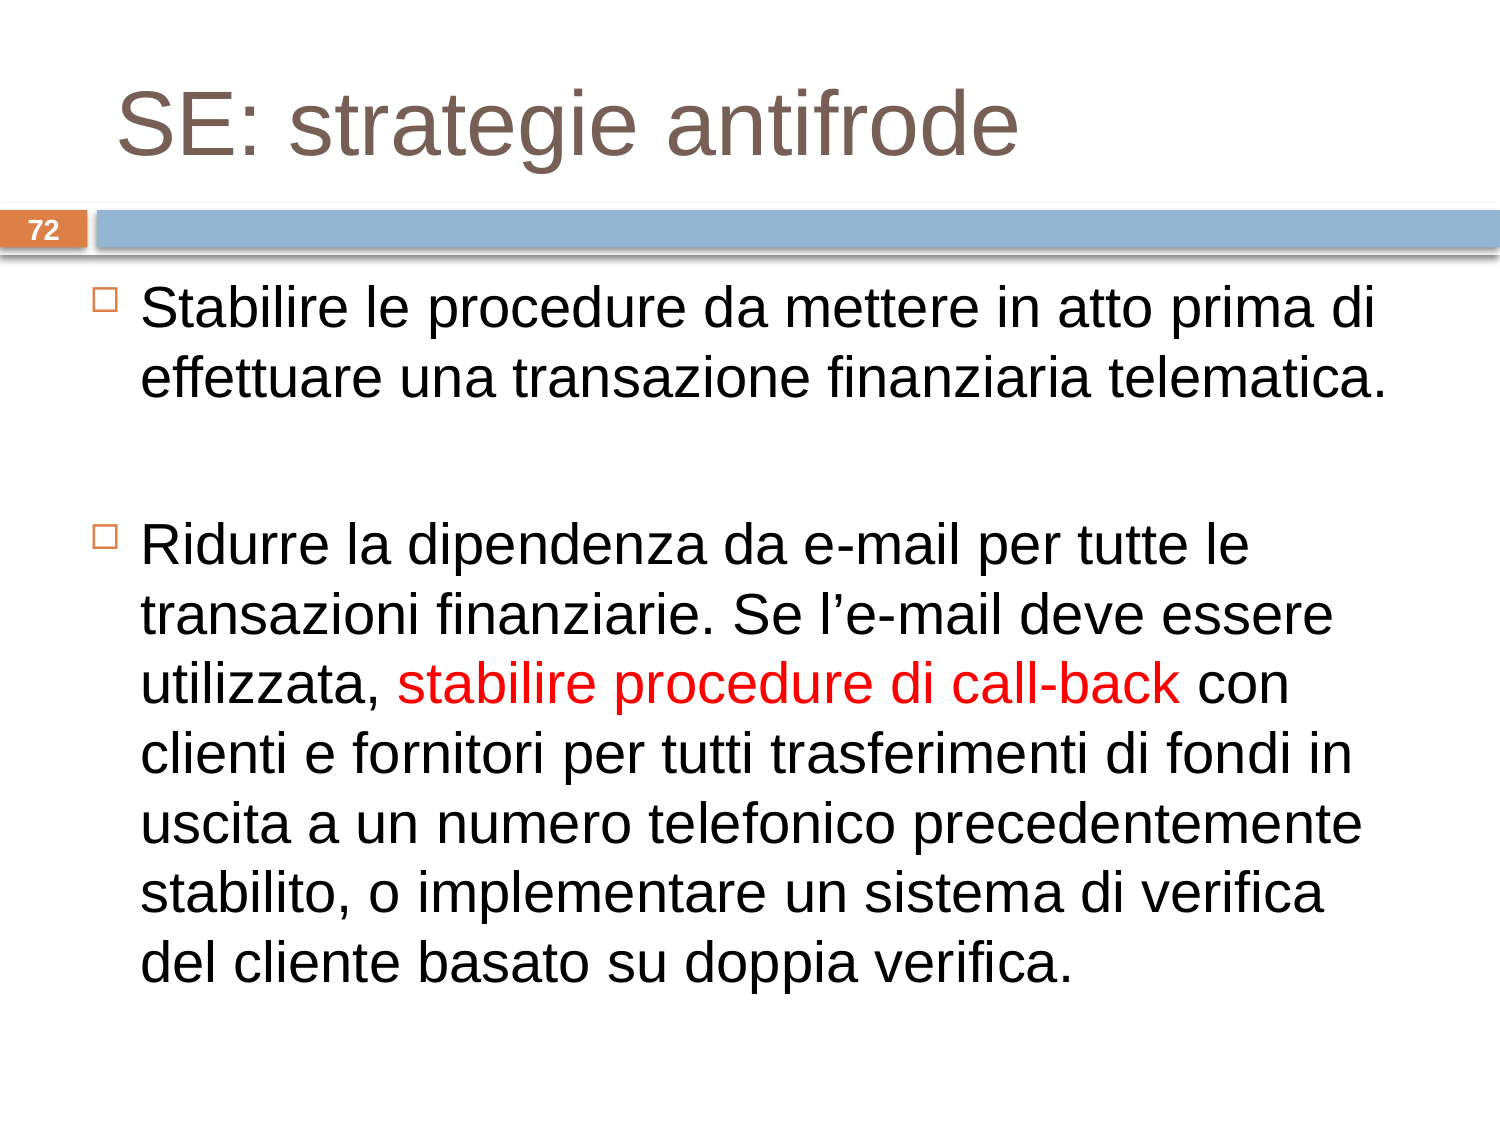

# SE: strategie antifrode
72
Stabilire le procedure da mettere in atto prima di effettuare una transazione finanziaria telematica.

Ridurre la dipendenza da e-mail per tutte le transazioni finanziarie. Se l’e-mail deve essere utilizzata, stabilire procedure di call-back con clienti e fornitori per tutti trasferimenti di fondi in uscita a un numero telefonico precedentemente stabilito, o implementare un sistema di verifica del cliente basato su doppia verifica.